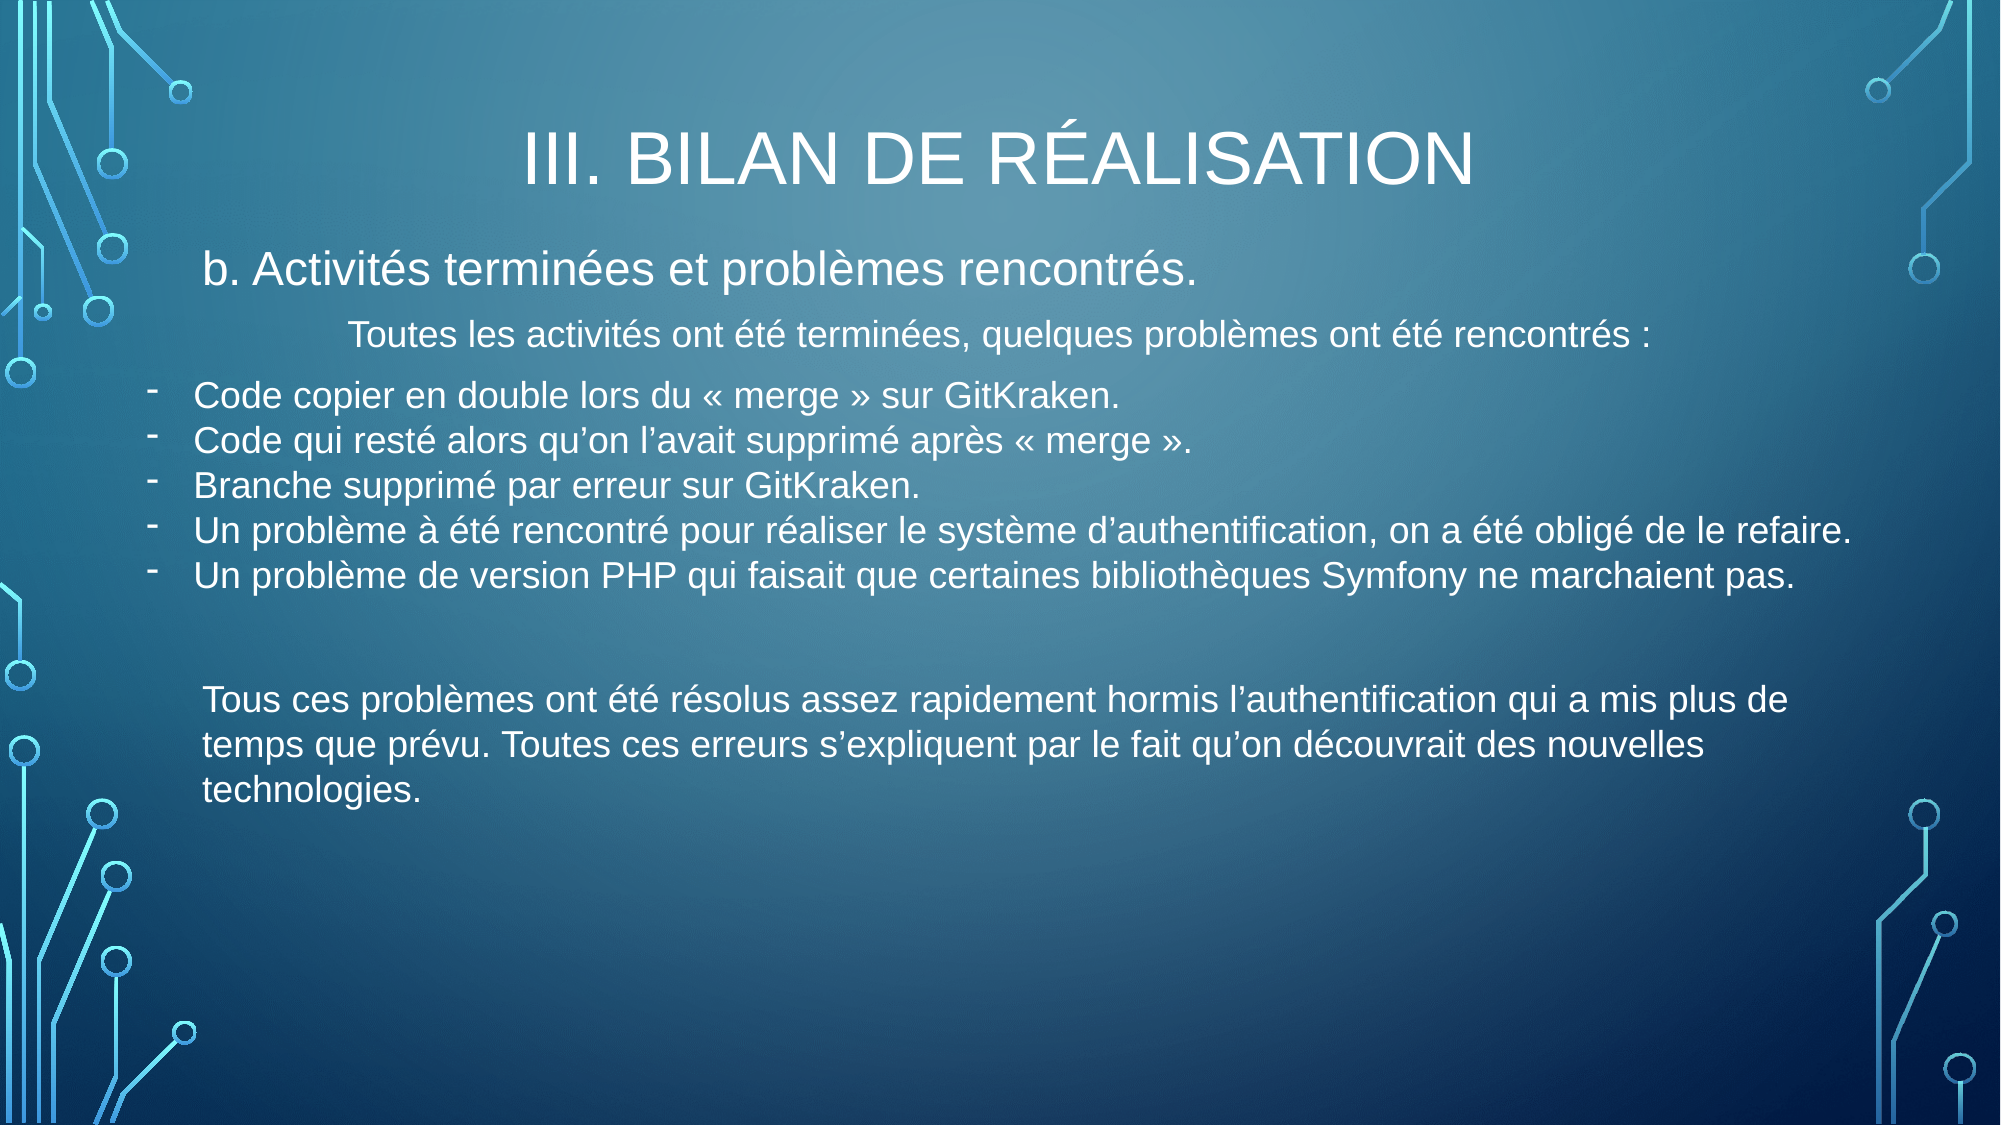

# III. Bilan de réalisation
b. Activités terminées et problèmes rencontrés.
Toutes les activités ont été terminées, quelques problèmes ont été rencontrés :
Code copier en double lors du « merge » sur GitKraken.
Code qui resté alors qu’on l’avait supprimé après « merge ».
Branche supprimé par erreur sur GitKraken.
Un problème à été rencontré pour réaliser le système d’authentification, on a été obligé de le refaire.
Un problème de version PHP qui faisait que certaines bibliothèques Symfony ne marchaient pas.
Tous ces problèmes ont été résolus assez rapidement hormis l’authentification qui a mis plus de temps que prévu. Toutes ces erreurs s’expliquent par le fait qu’on découvrait des nouvelles technologies.